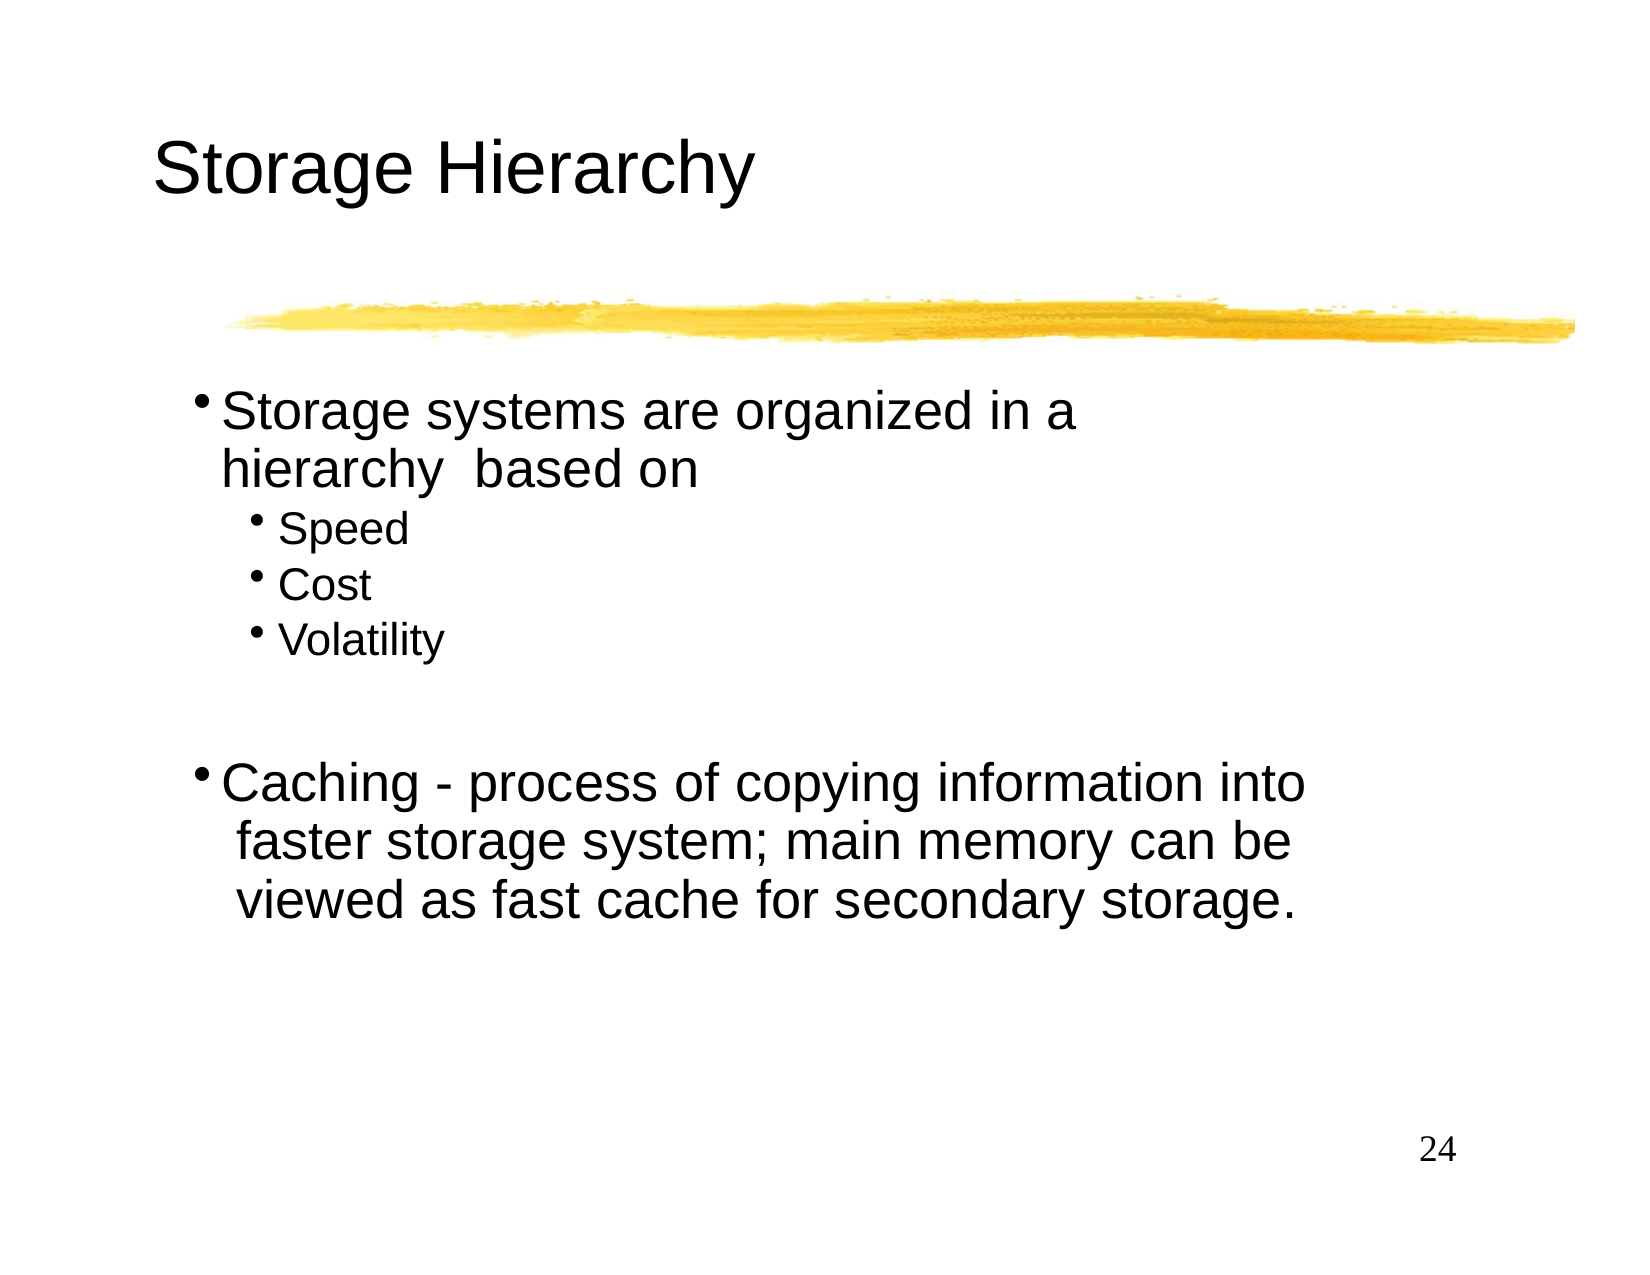

# Storage Hierarchy
Storage systems are organized in a hierarchy  based on
Speed
Cost
Volatility

Caching - process of copying information into  faster storage system; main memory can be  viewed as fast cache for secondary storage.
24